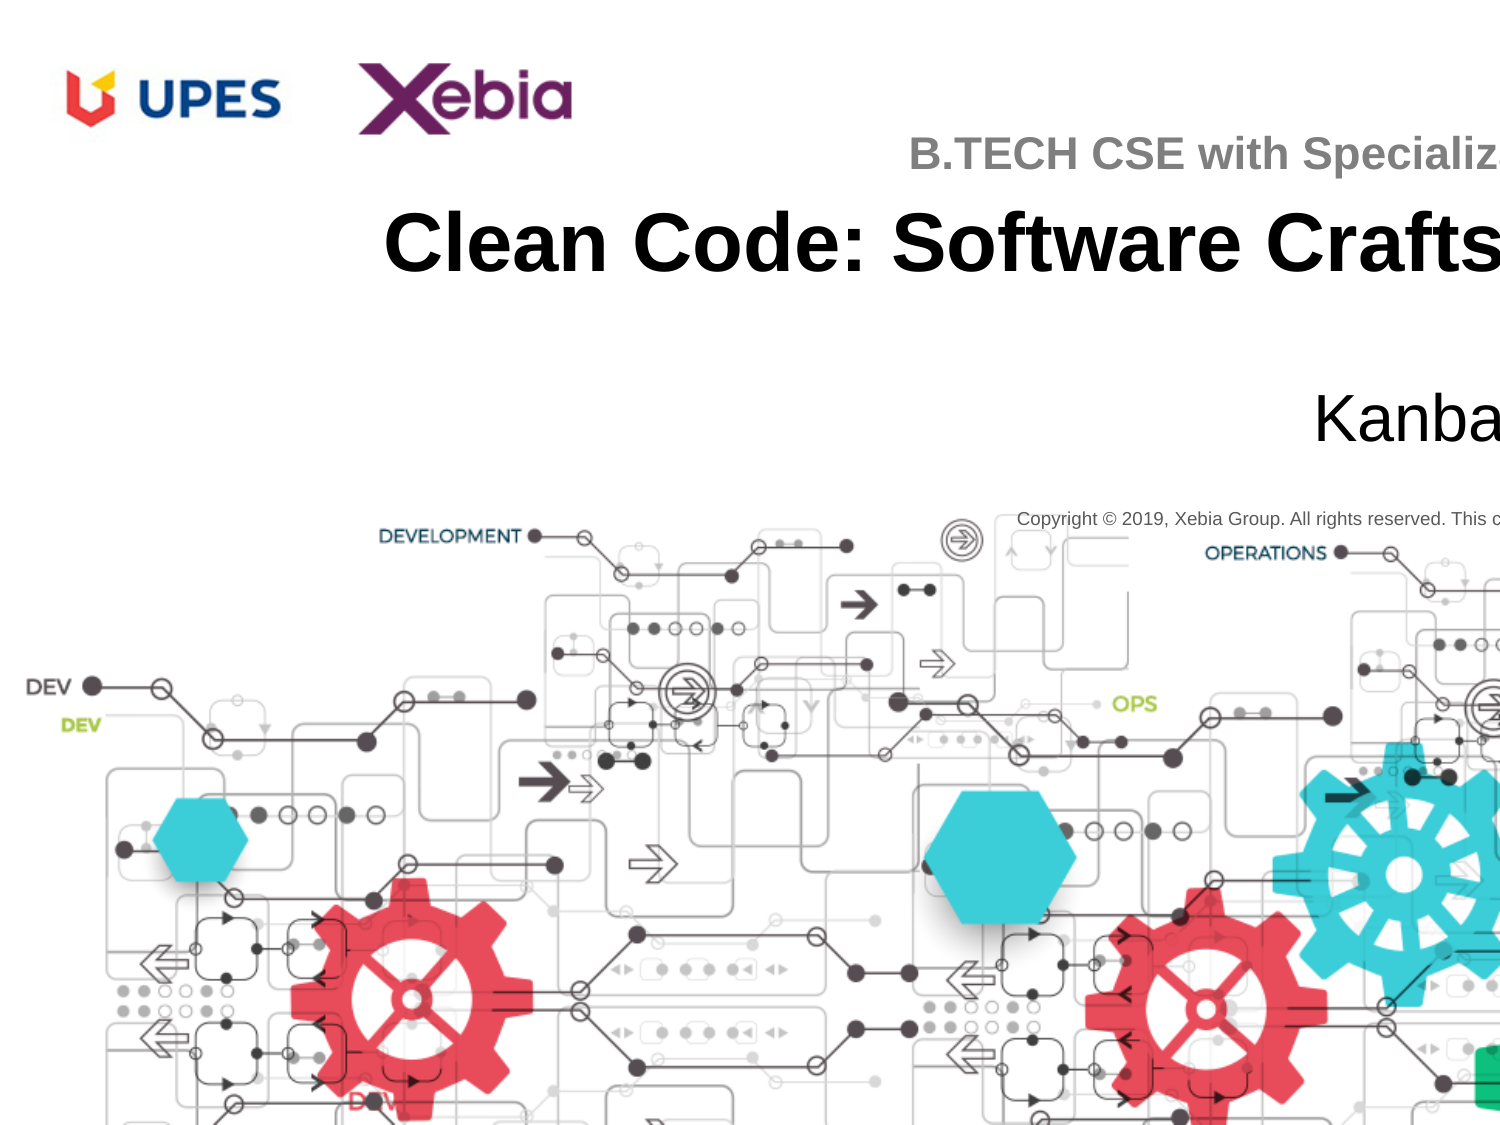

B.TECH CSE with Specialization in DevOps
Clean Code: Software Craftsmanship
Kanban Principles